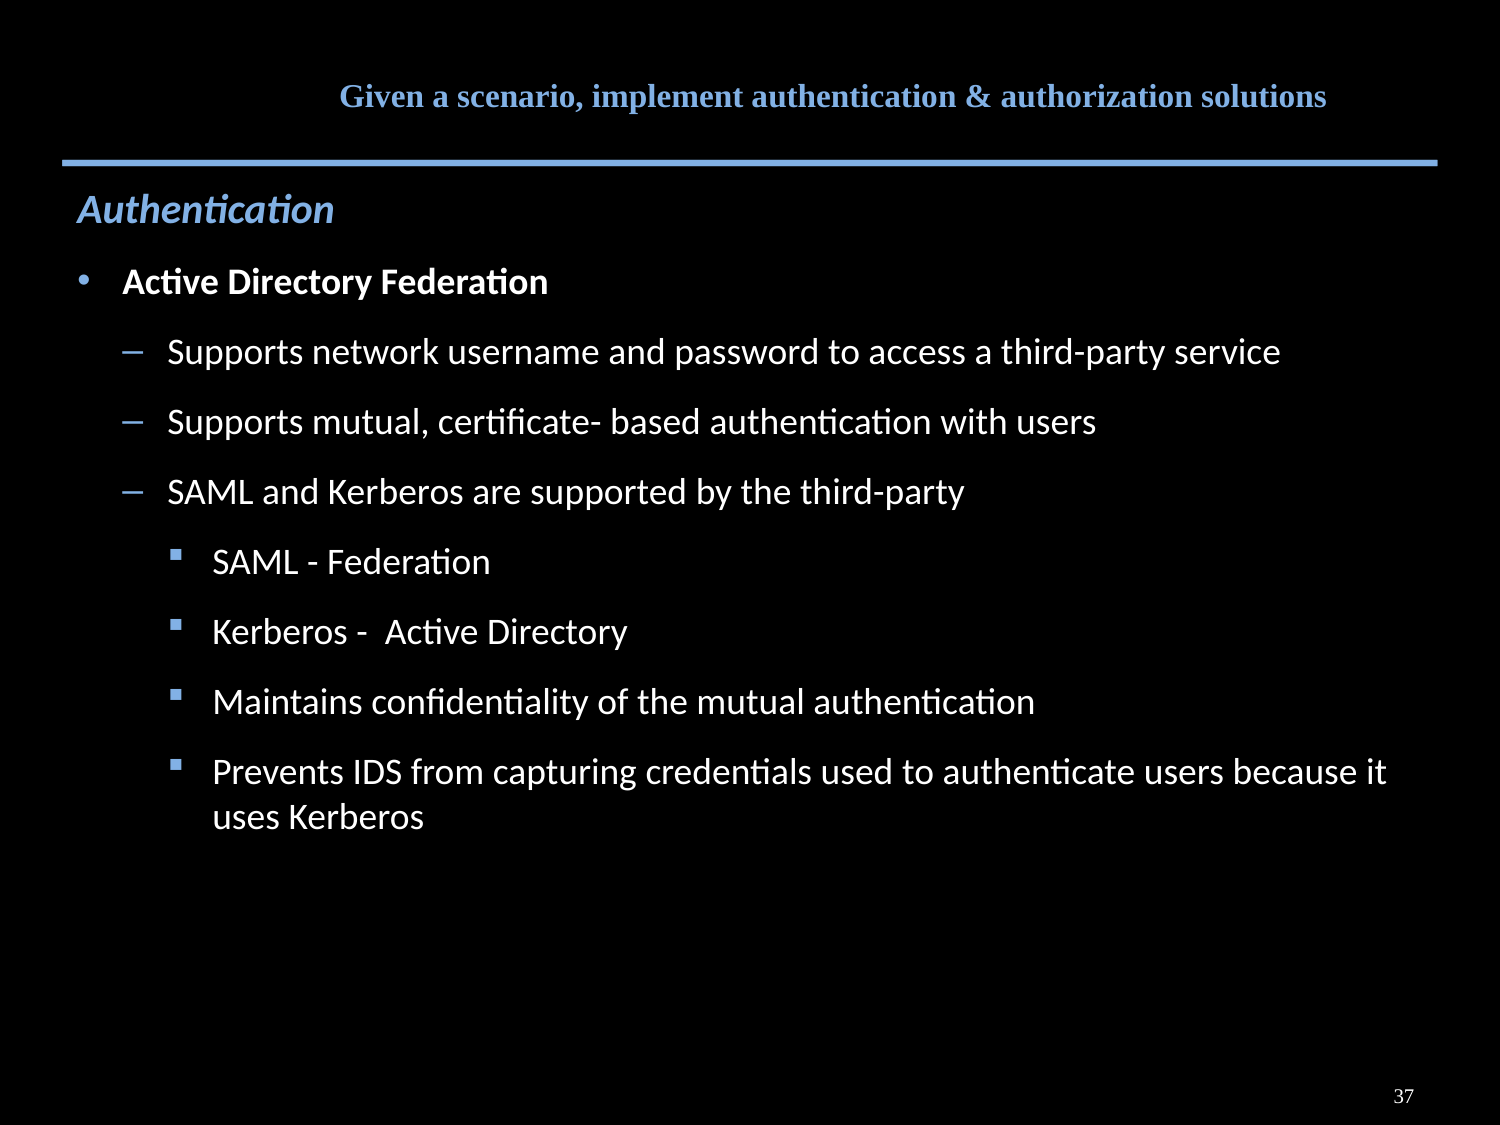

# Given a scenario, implement authentication & authorization solutions
Authentication
Active Directory Federation
Supports network username and password to access a third-party service
Supports mutual, certificate- based authentication with users
SAML and Kerberos are supported by the third-party
SAML - Federation
Kerberos -  Active Directory
Maintains confidentiality of the mutual authentication
Prevents IDS from capturing credentials used to authenticate users because it uses Kerberos

37